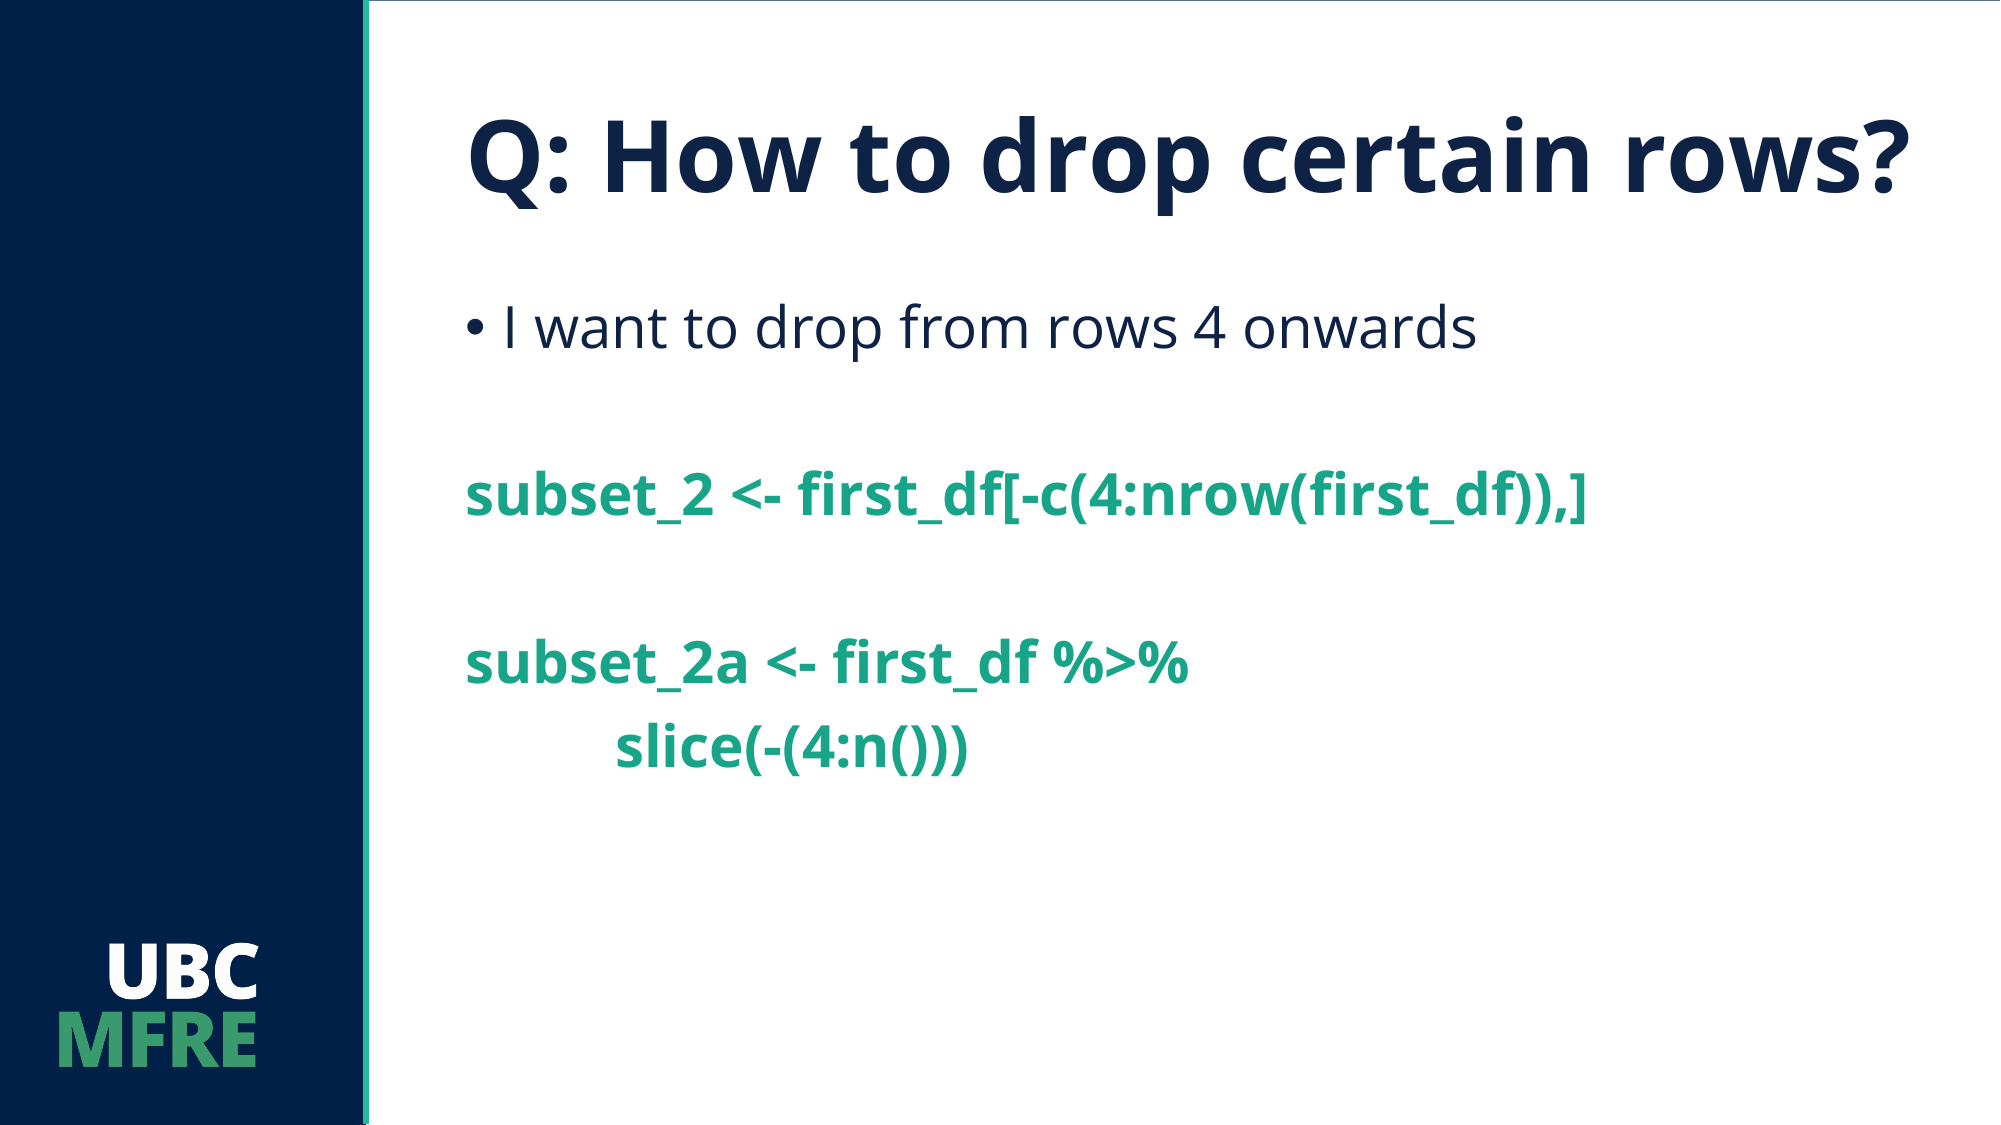

# Q: How to drop certain rows?
I want to drop from rows 4 onwards

subset_2 <- first_df[-c(4:nrow(first_df)),]

subset_2a <- first_df %>%
	slice(-(4:n()))